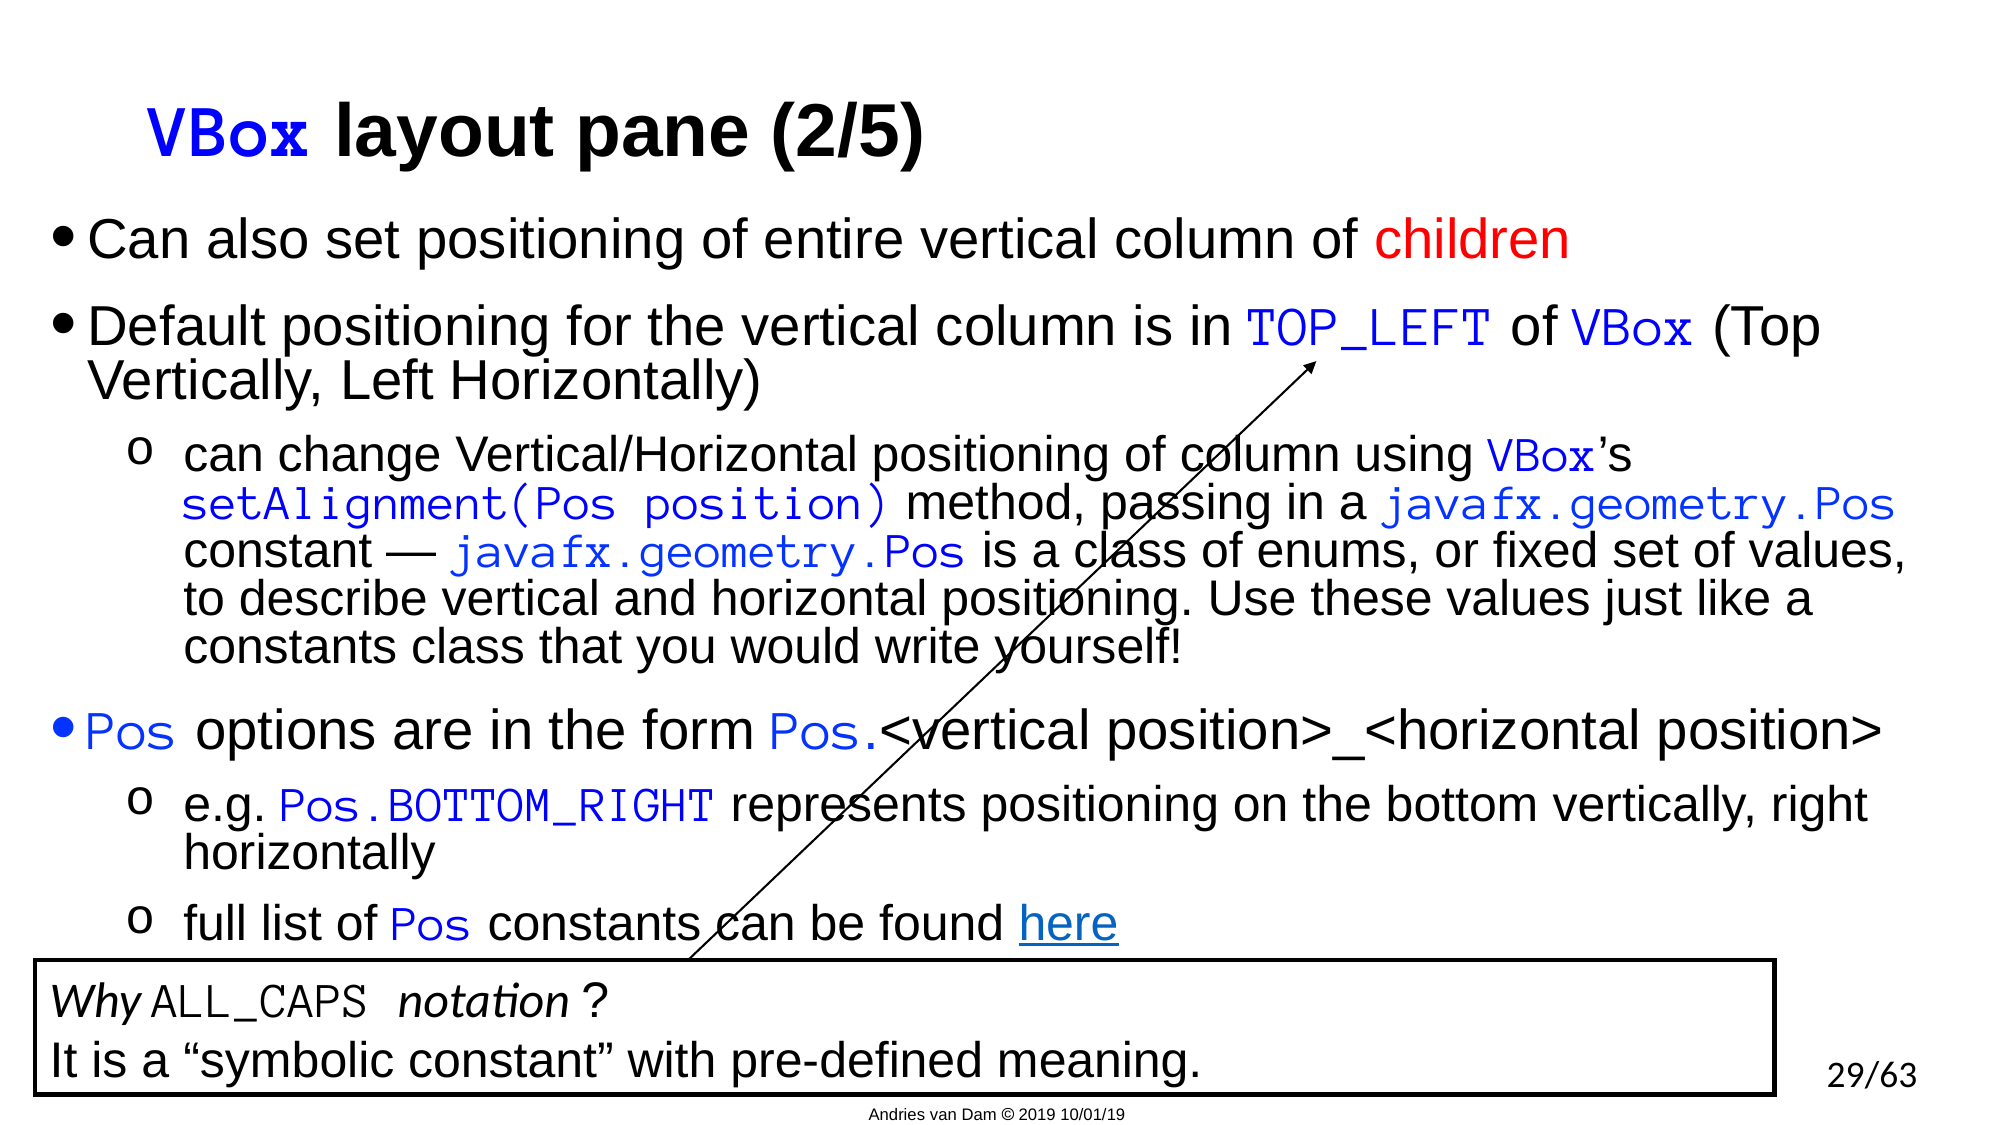

# VBox layout pane (2/5)
Can also set positioning of entire vertical column of children
Default positioning for the vertical column is in TOP_LEFT of VBox (Top Vertically, Left Horizontally)
can change Vertical/Horizontal positioning of column using VBox’s setAlignment(Pos position) method, passing in a javafx.geometry.Pos constant — javafx.geometry.Pos is a class of enums, or fixed set of values, to describe vertical and horizontal positioning. Use these values just like a constants class that you would write yourself!
Pos options are in the form Pos.<vertical position>_<horizontal position>
e.g. Pos.BOTTOM_RIGHT represents positioning on the bottom vertically, right horizontally
full list of Pos constants can be found here
Why ALL_CAPS notation ?
It is a “symbolic constant” with pre-defined meaning.